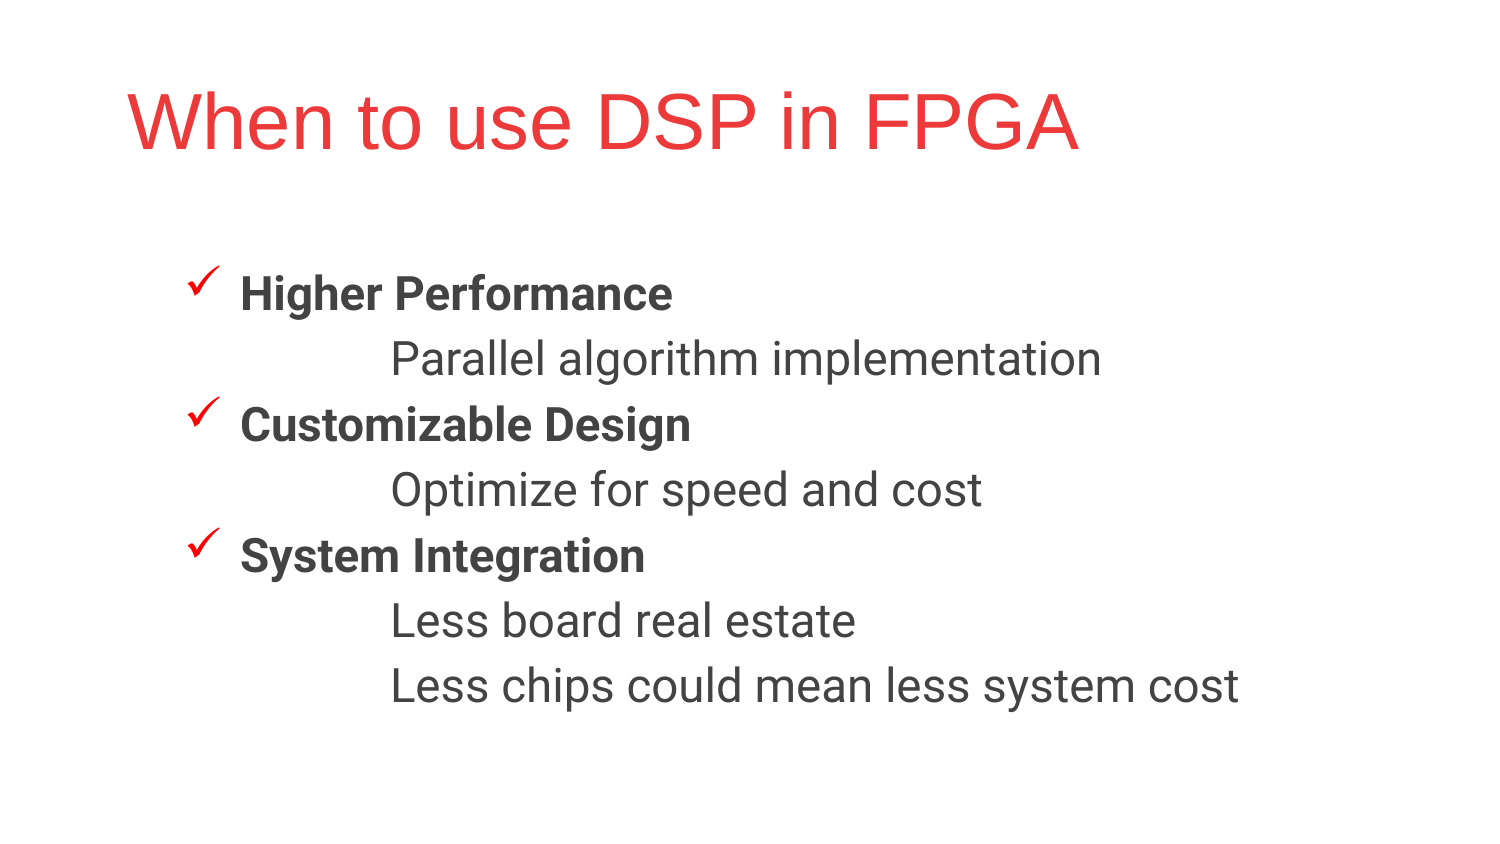

# When to use DSP in FPGA

Higher Performance
		Parallel algorithm implementation
Customizable Design
		Optimize for speed and cost
System Integration
		Less board real estate
		Less chips could mean less system cost